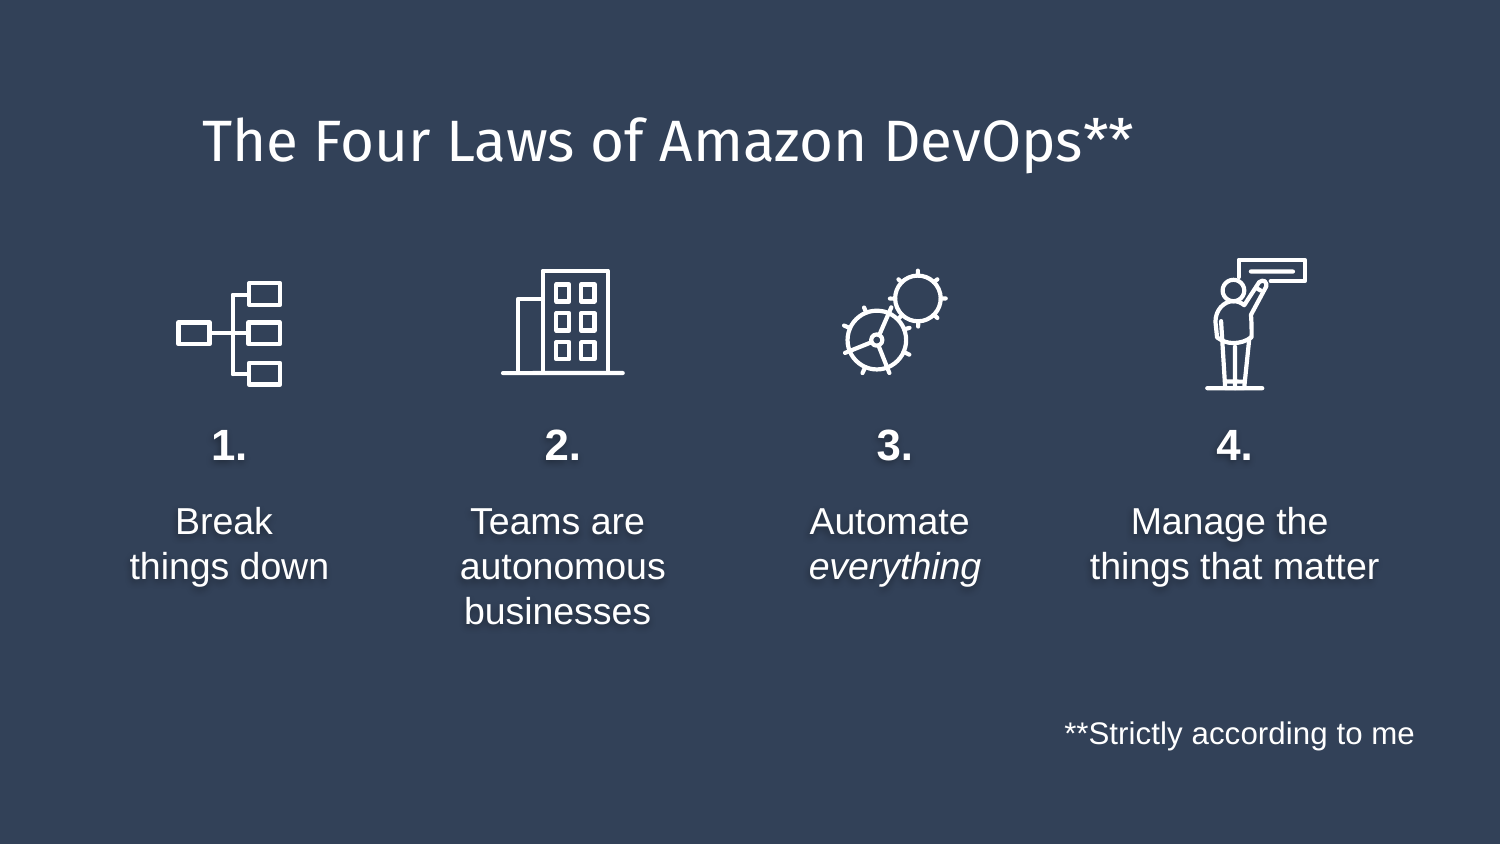

The Four Laws of Amazon DevOps**

1.
2.
3.
4.
Break
things down
Teams are
autonomous businesses
Automate
everything
Manage the
things that matter
**Strictly according to me